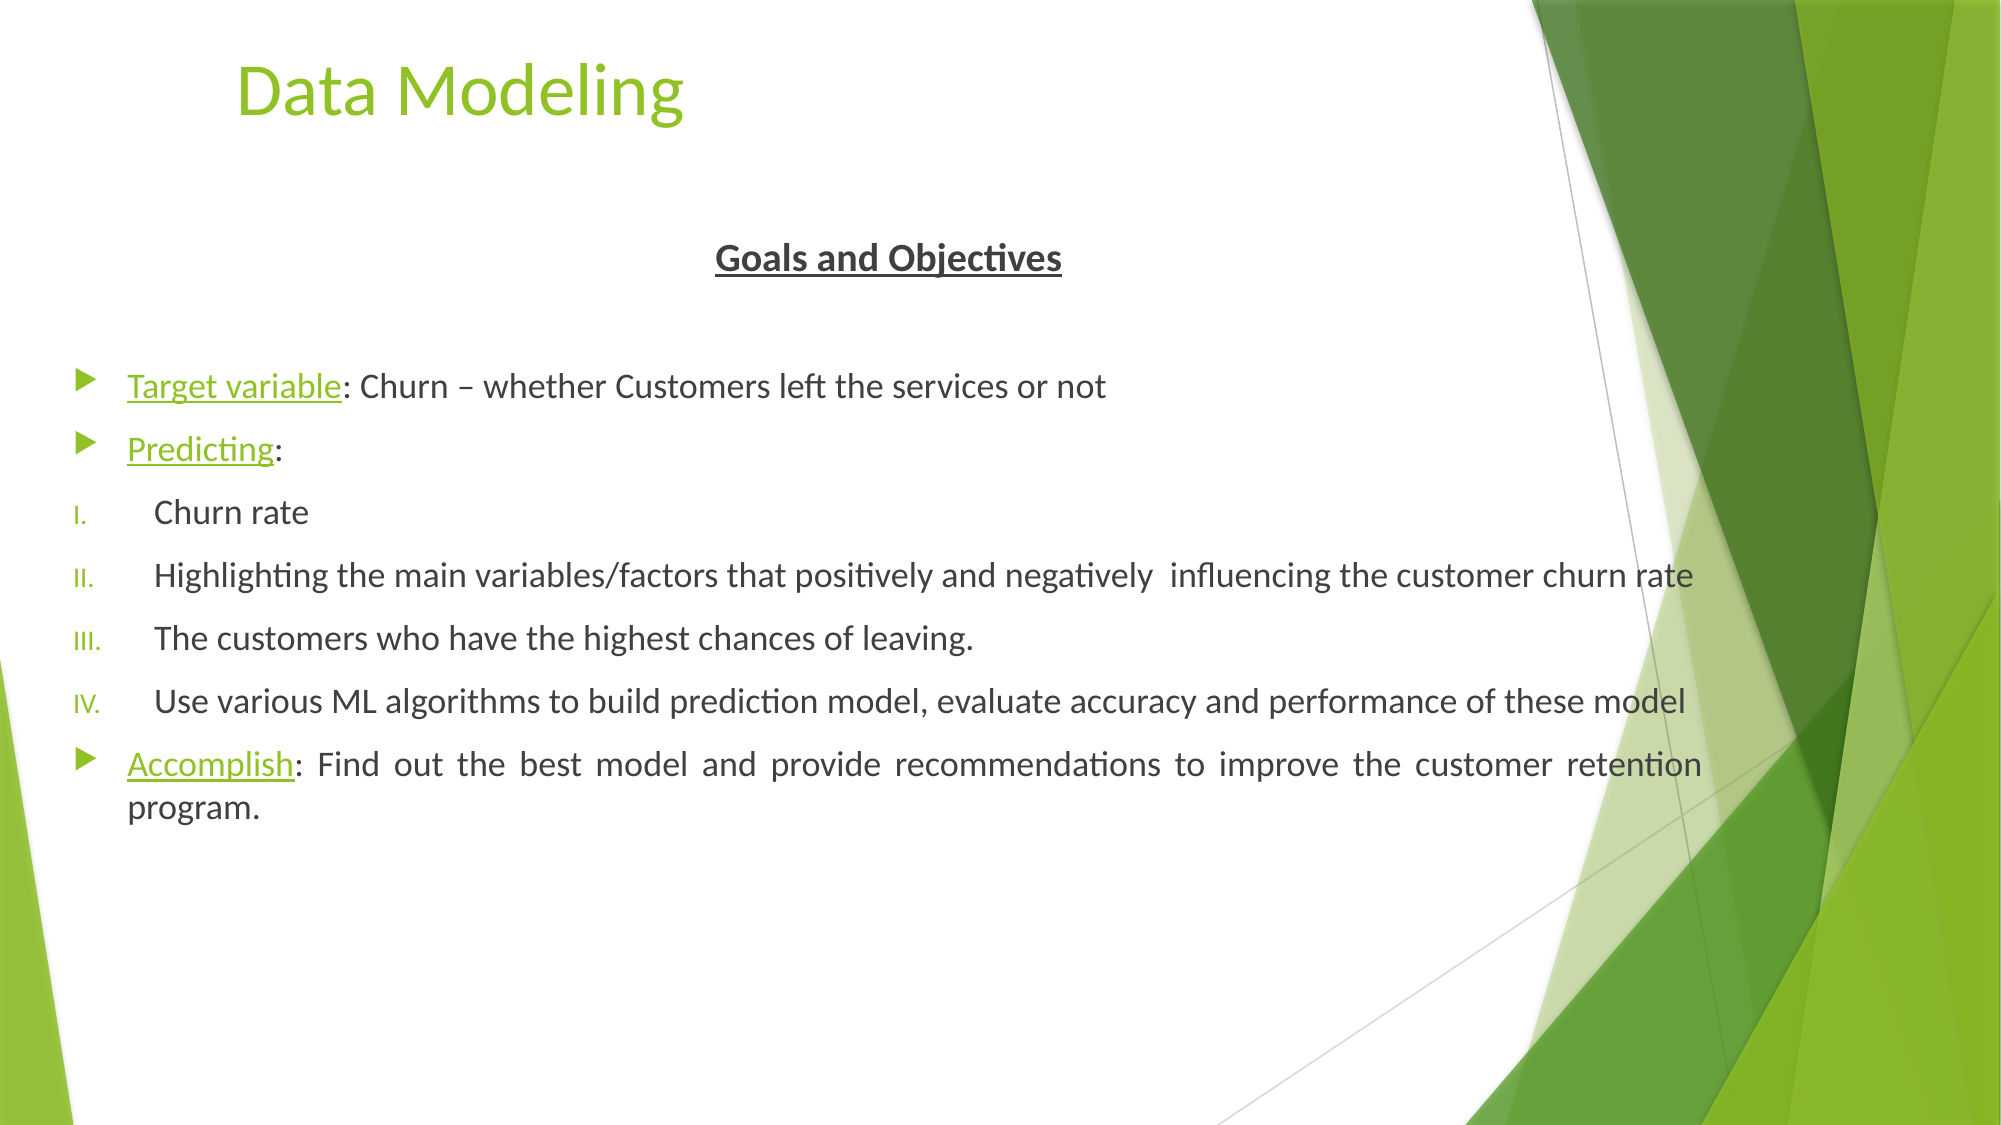

# Data Modeling
Goals and Objectives

Target variable: Churn – whether Customers left the services or not
Predicting:
Churn rate
Highlighting the main variables/factors that positively and negatively  influencing the customer churn rate
The customers who have the highest chances of leaving.
Use various ML algorithms to build prediction model, evaluate accuracy and performance of these model
Accomplish: Find out the best model and provide recommendations to improve the customer retention program.